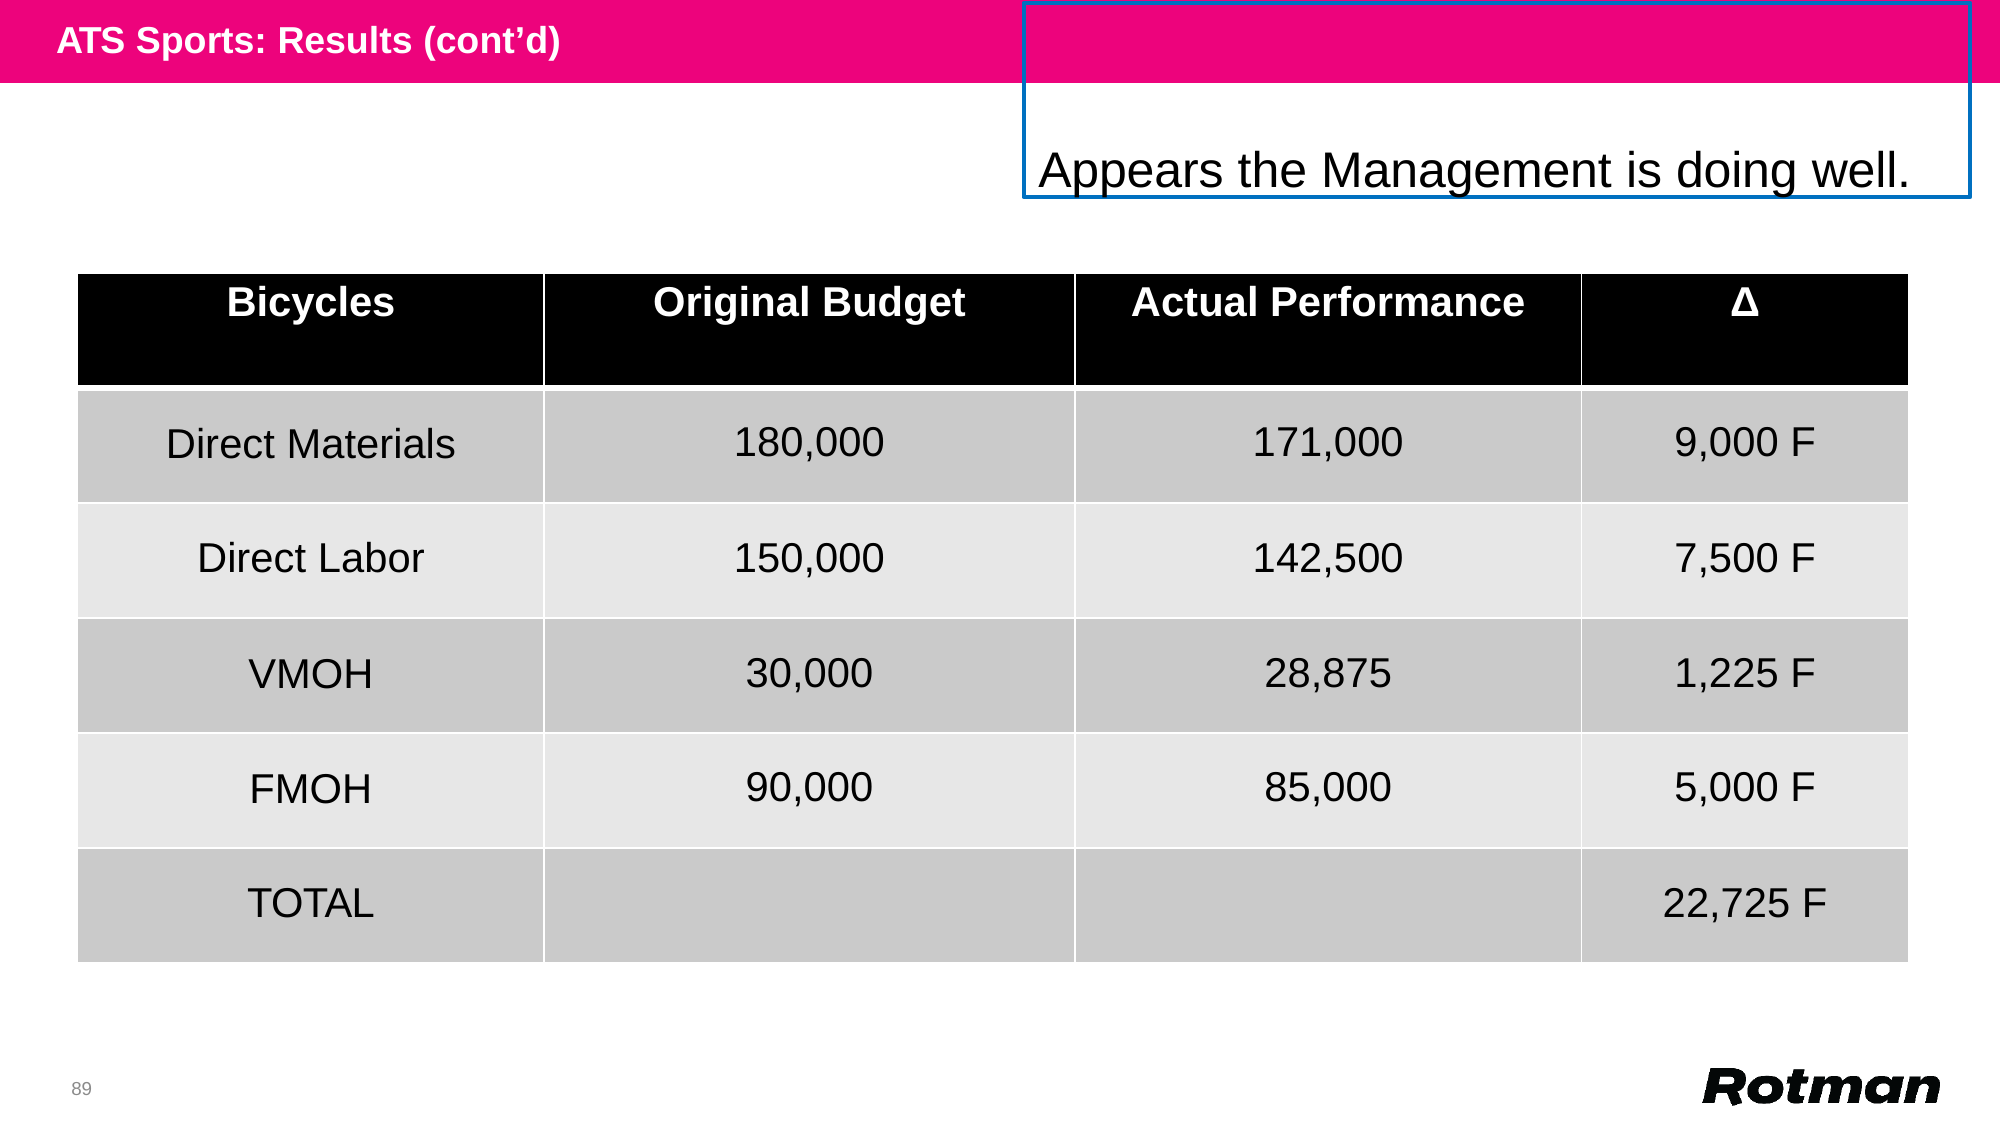

ATS Sports: Results (cont’d)

Appears the Management is doing well.
| Bicycles | Original Budget | Actual Performance | Δ |
| --- | --- | --- | --- |
| Direct Materials | 180,000 | 171,000 | 9,000 F |
| Direct Labor | 150,000 | 142,500 | 7,500 F |
| VMOH | 30,000 | 28,875 | 1,225 F |
| FMOH | 90,000 | 85,000 | 5,000 F |
| TOTAL |  |  | 22,725 F |
89